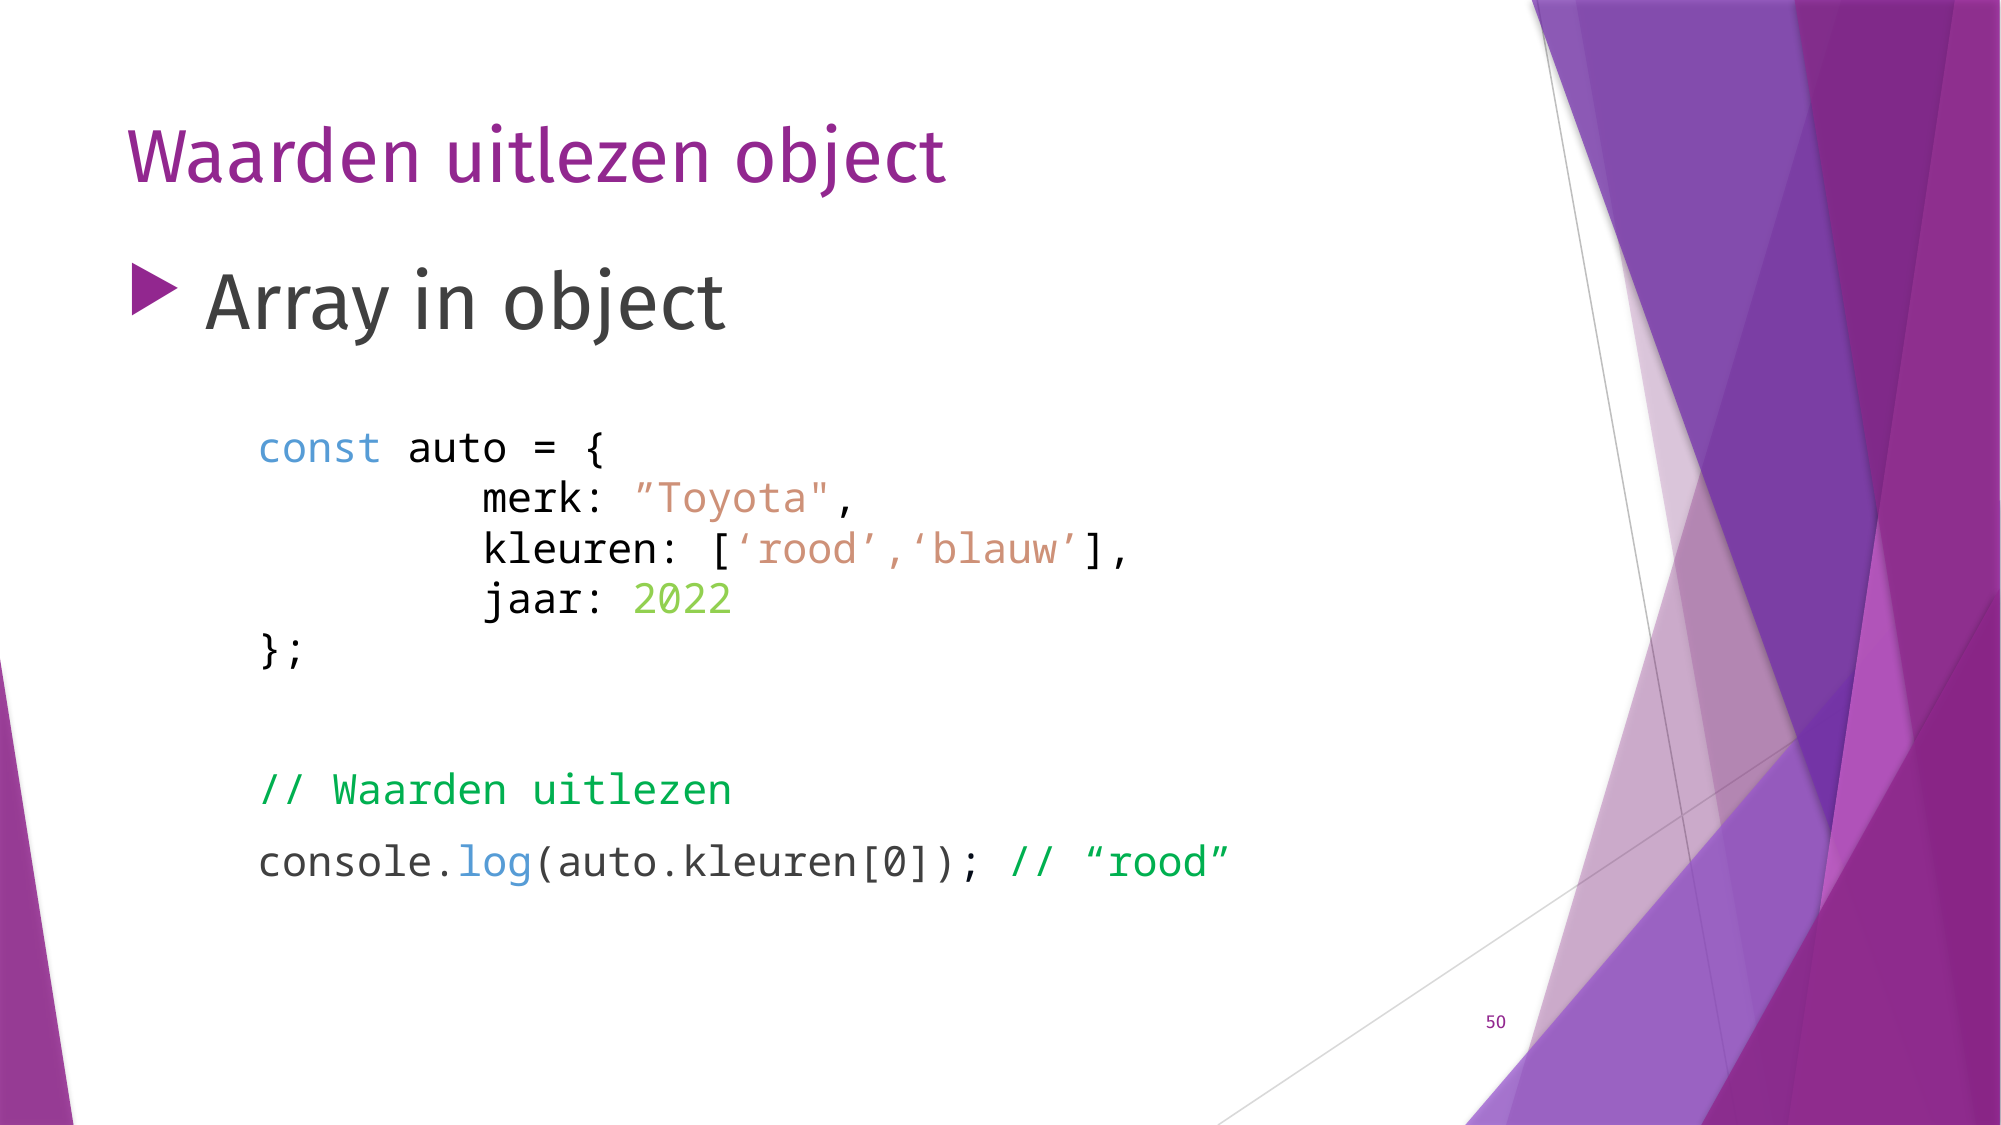

# Waarden uitlezen object
 Array in object

const auto = {
	merk: ”Toyota",
	kleuren: [‘rood’,‘blauw’],
	jaar: 2022
};

// Waarden uitlezen
console.log(auto.kleuren[0]); // “rood”

50